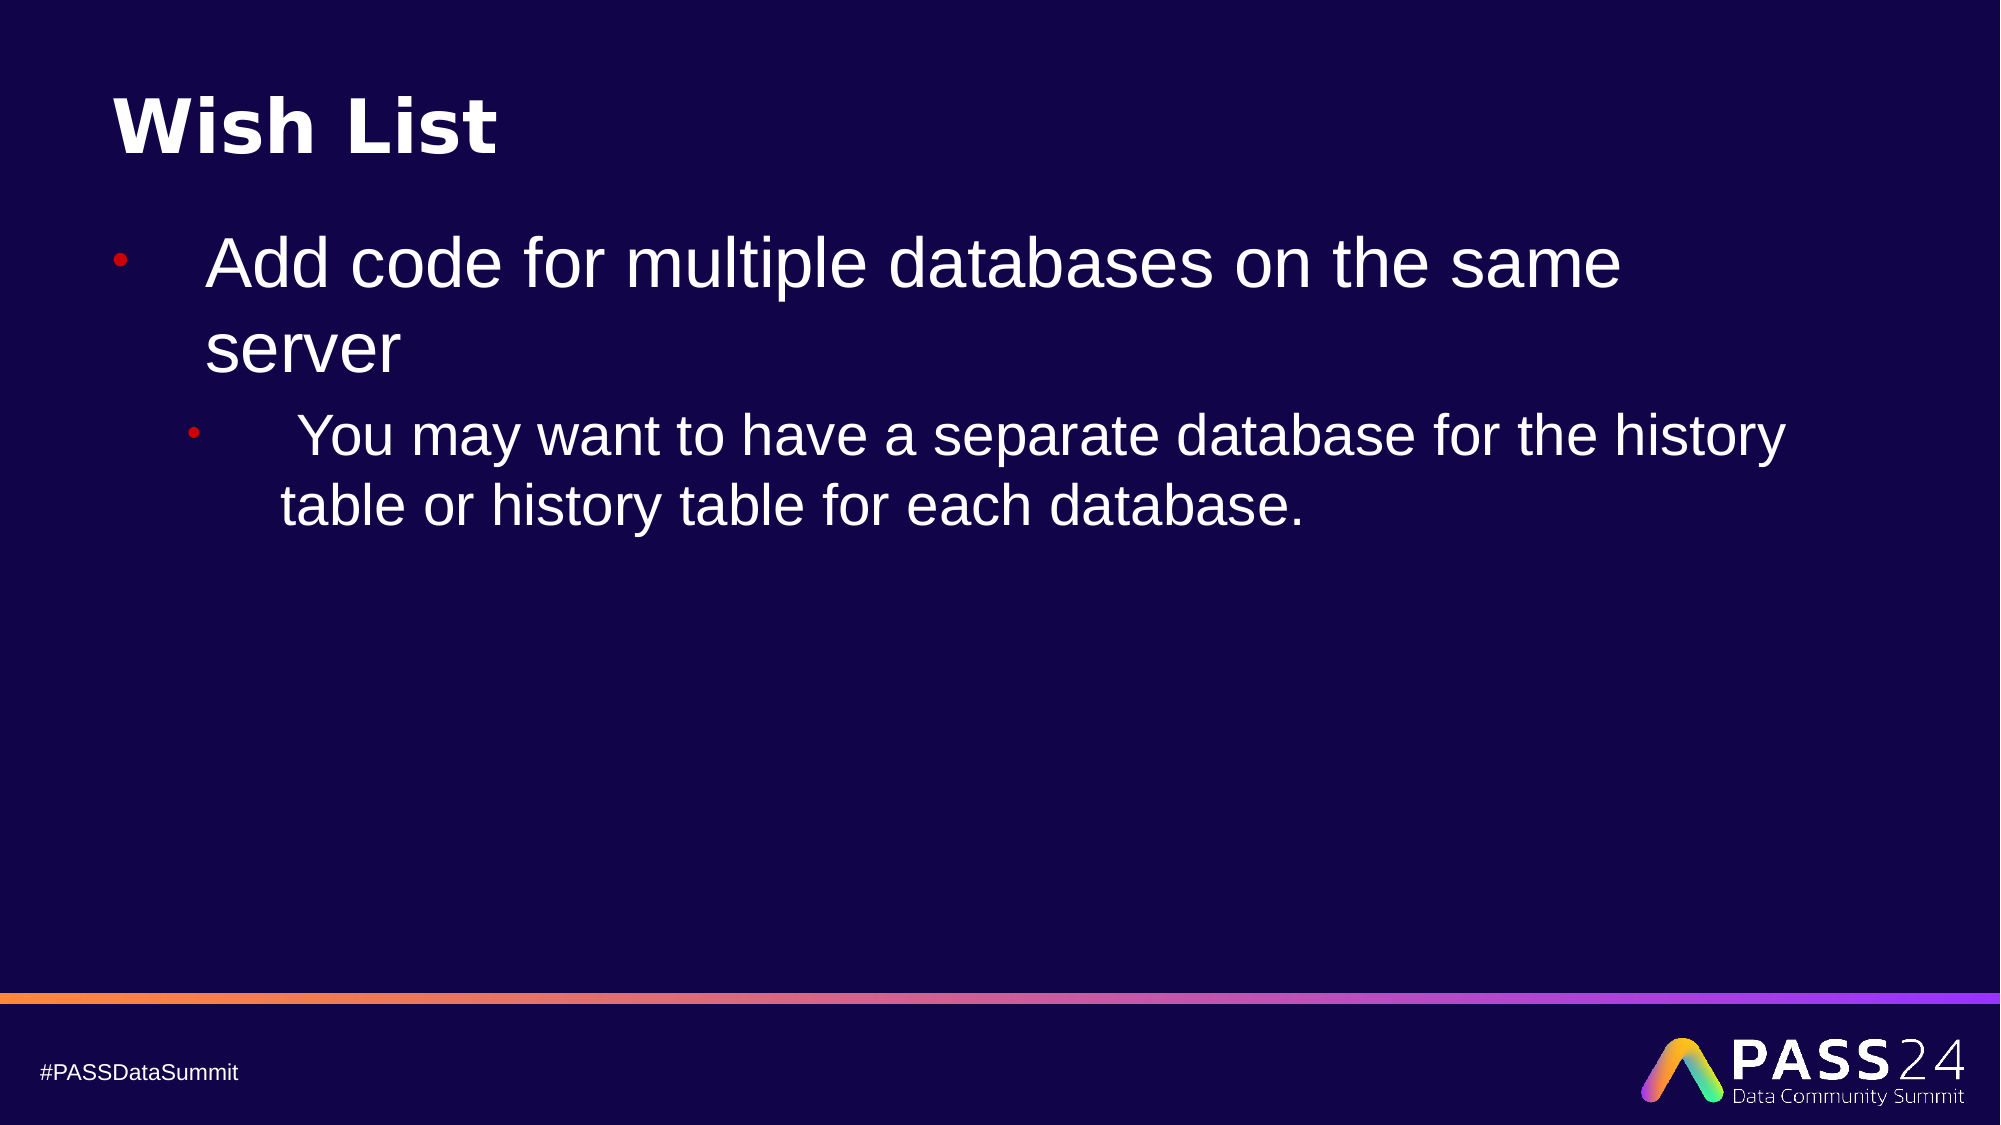

# Wish List
Add code for multiple databases on the same server
 You may want to have a separate database for the history table or history table for each database.

Bad Page Split